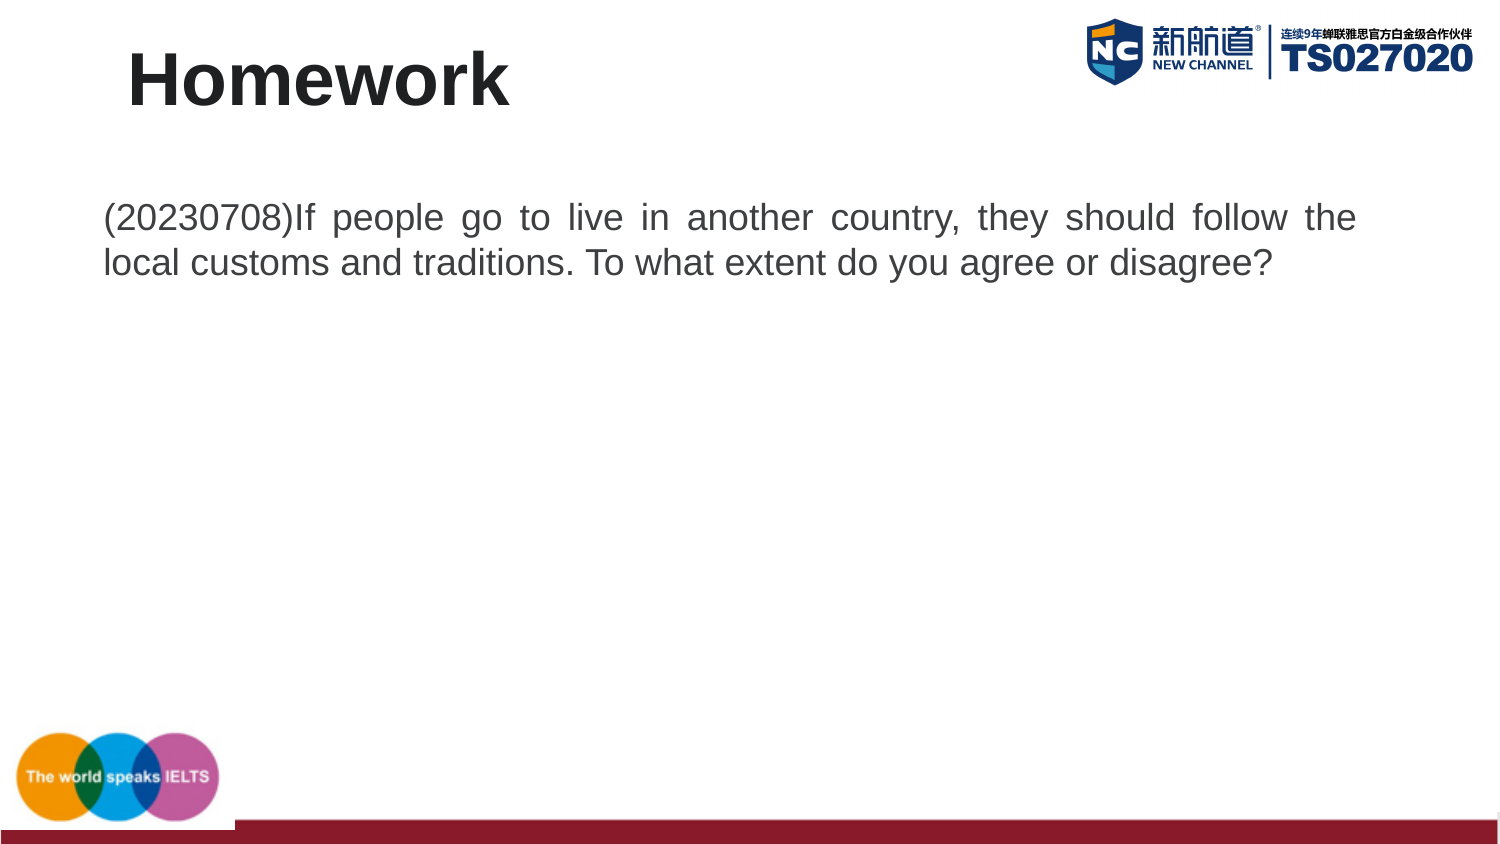

# Homework
(20230708)If people go to live in another country, they should follow the local customs and traditions. To what extent do you agree or disagree?